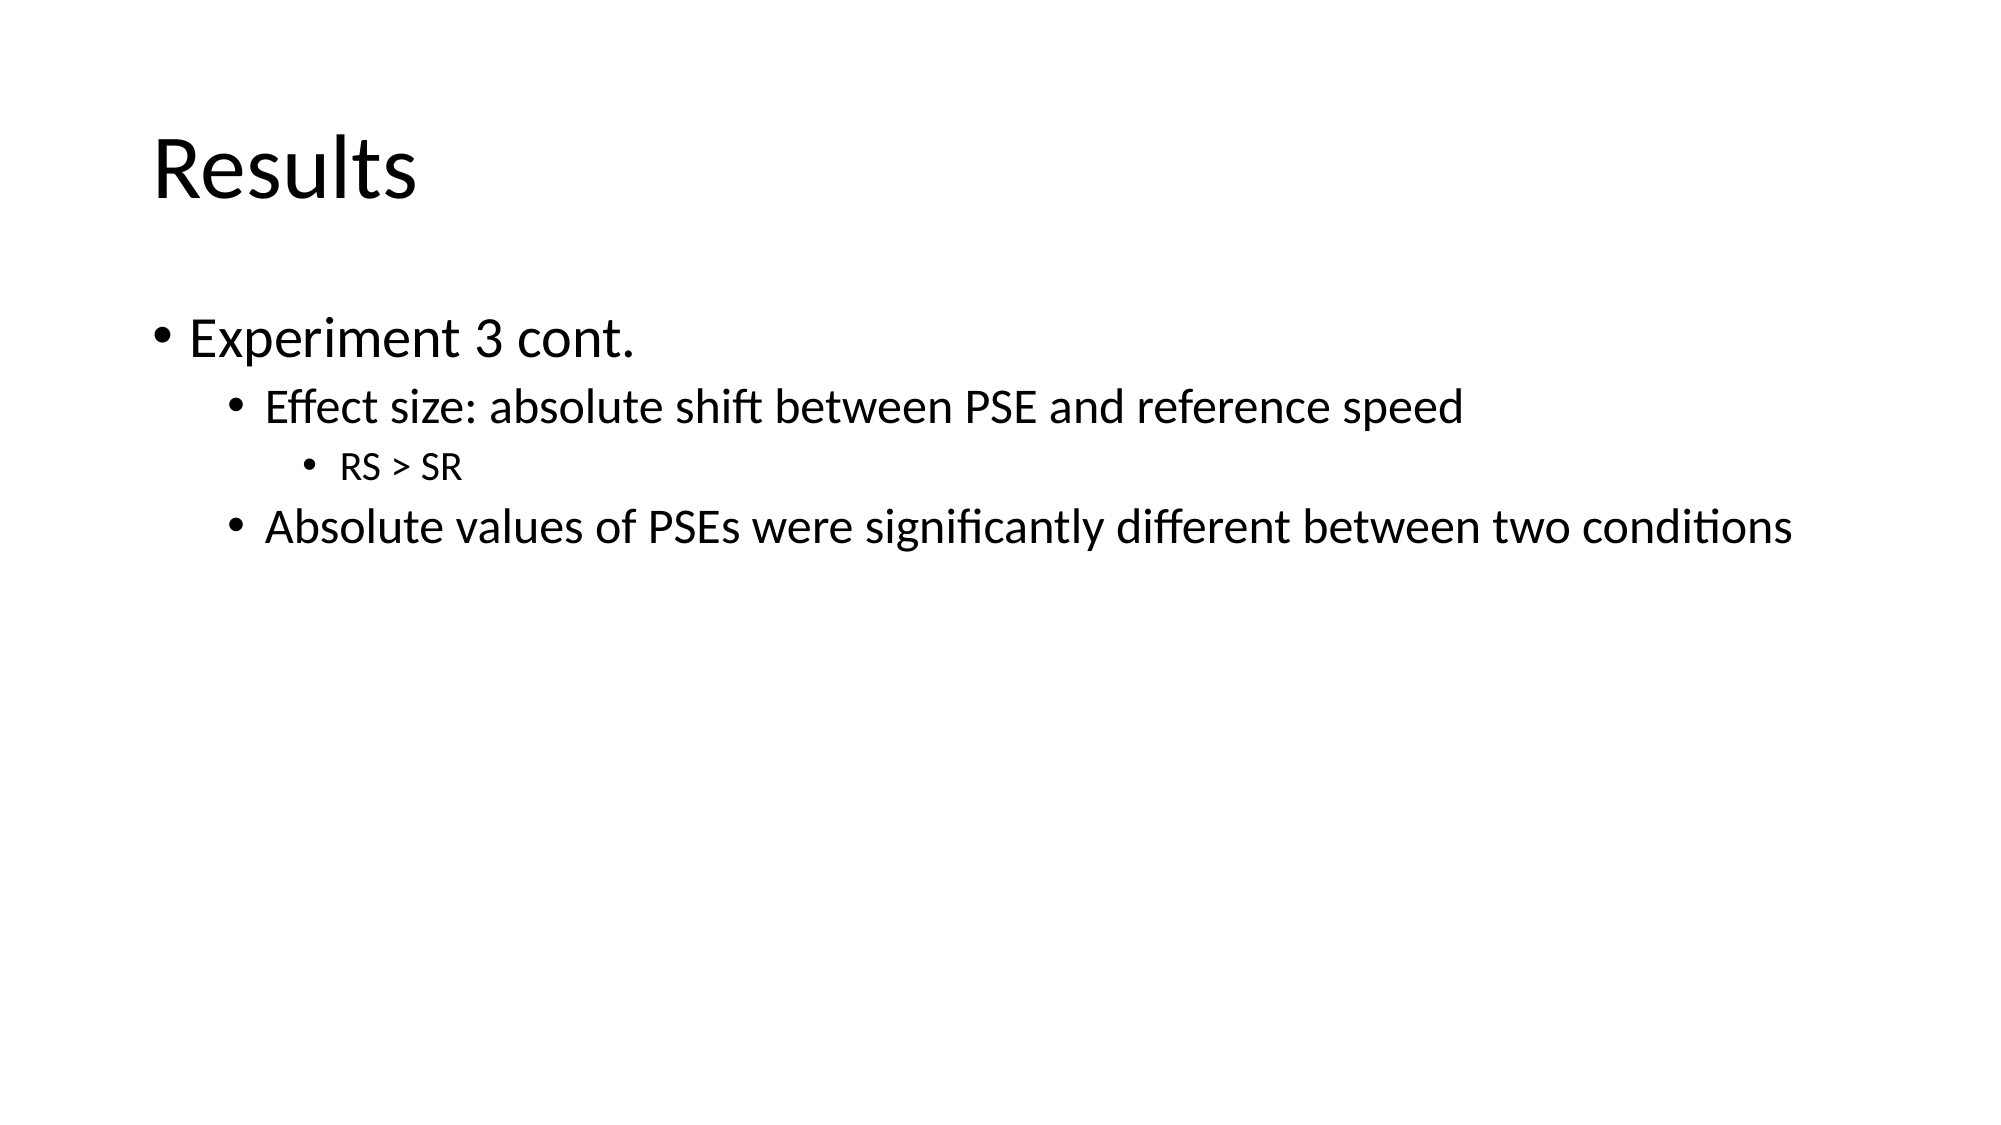

# Results
Experiment 3 cont.
Effect size: absolute shift between PSE and reference speed
RS > SR
Absolute values of PSEs were significantly different between two conditions